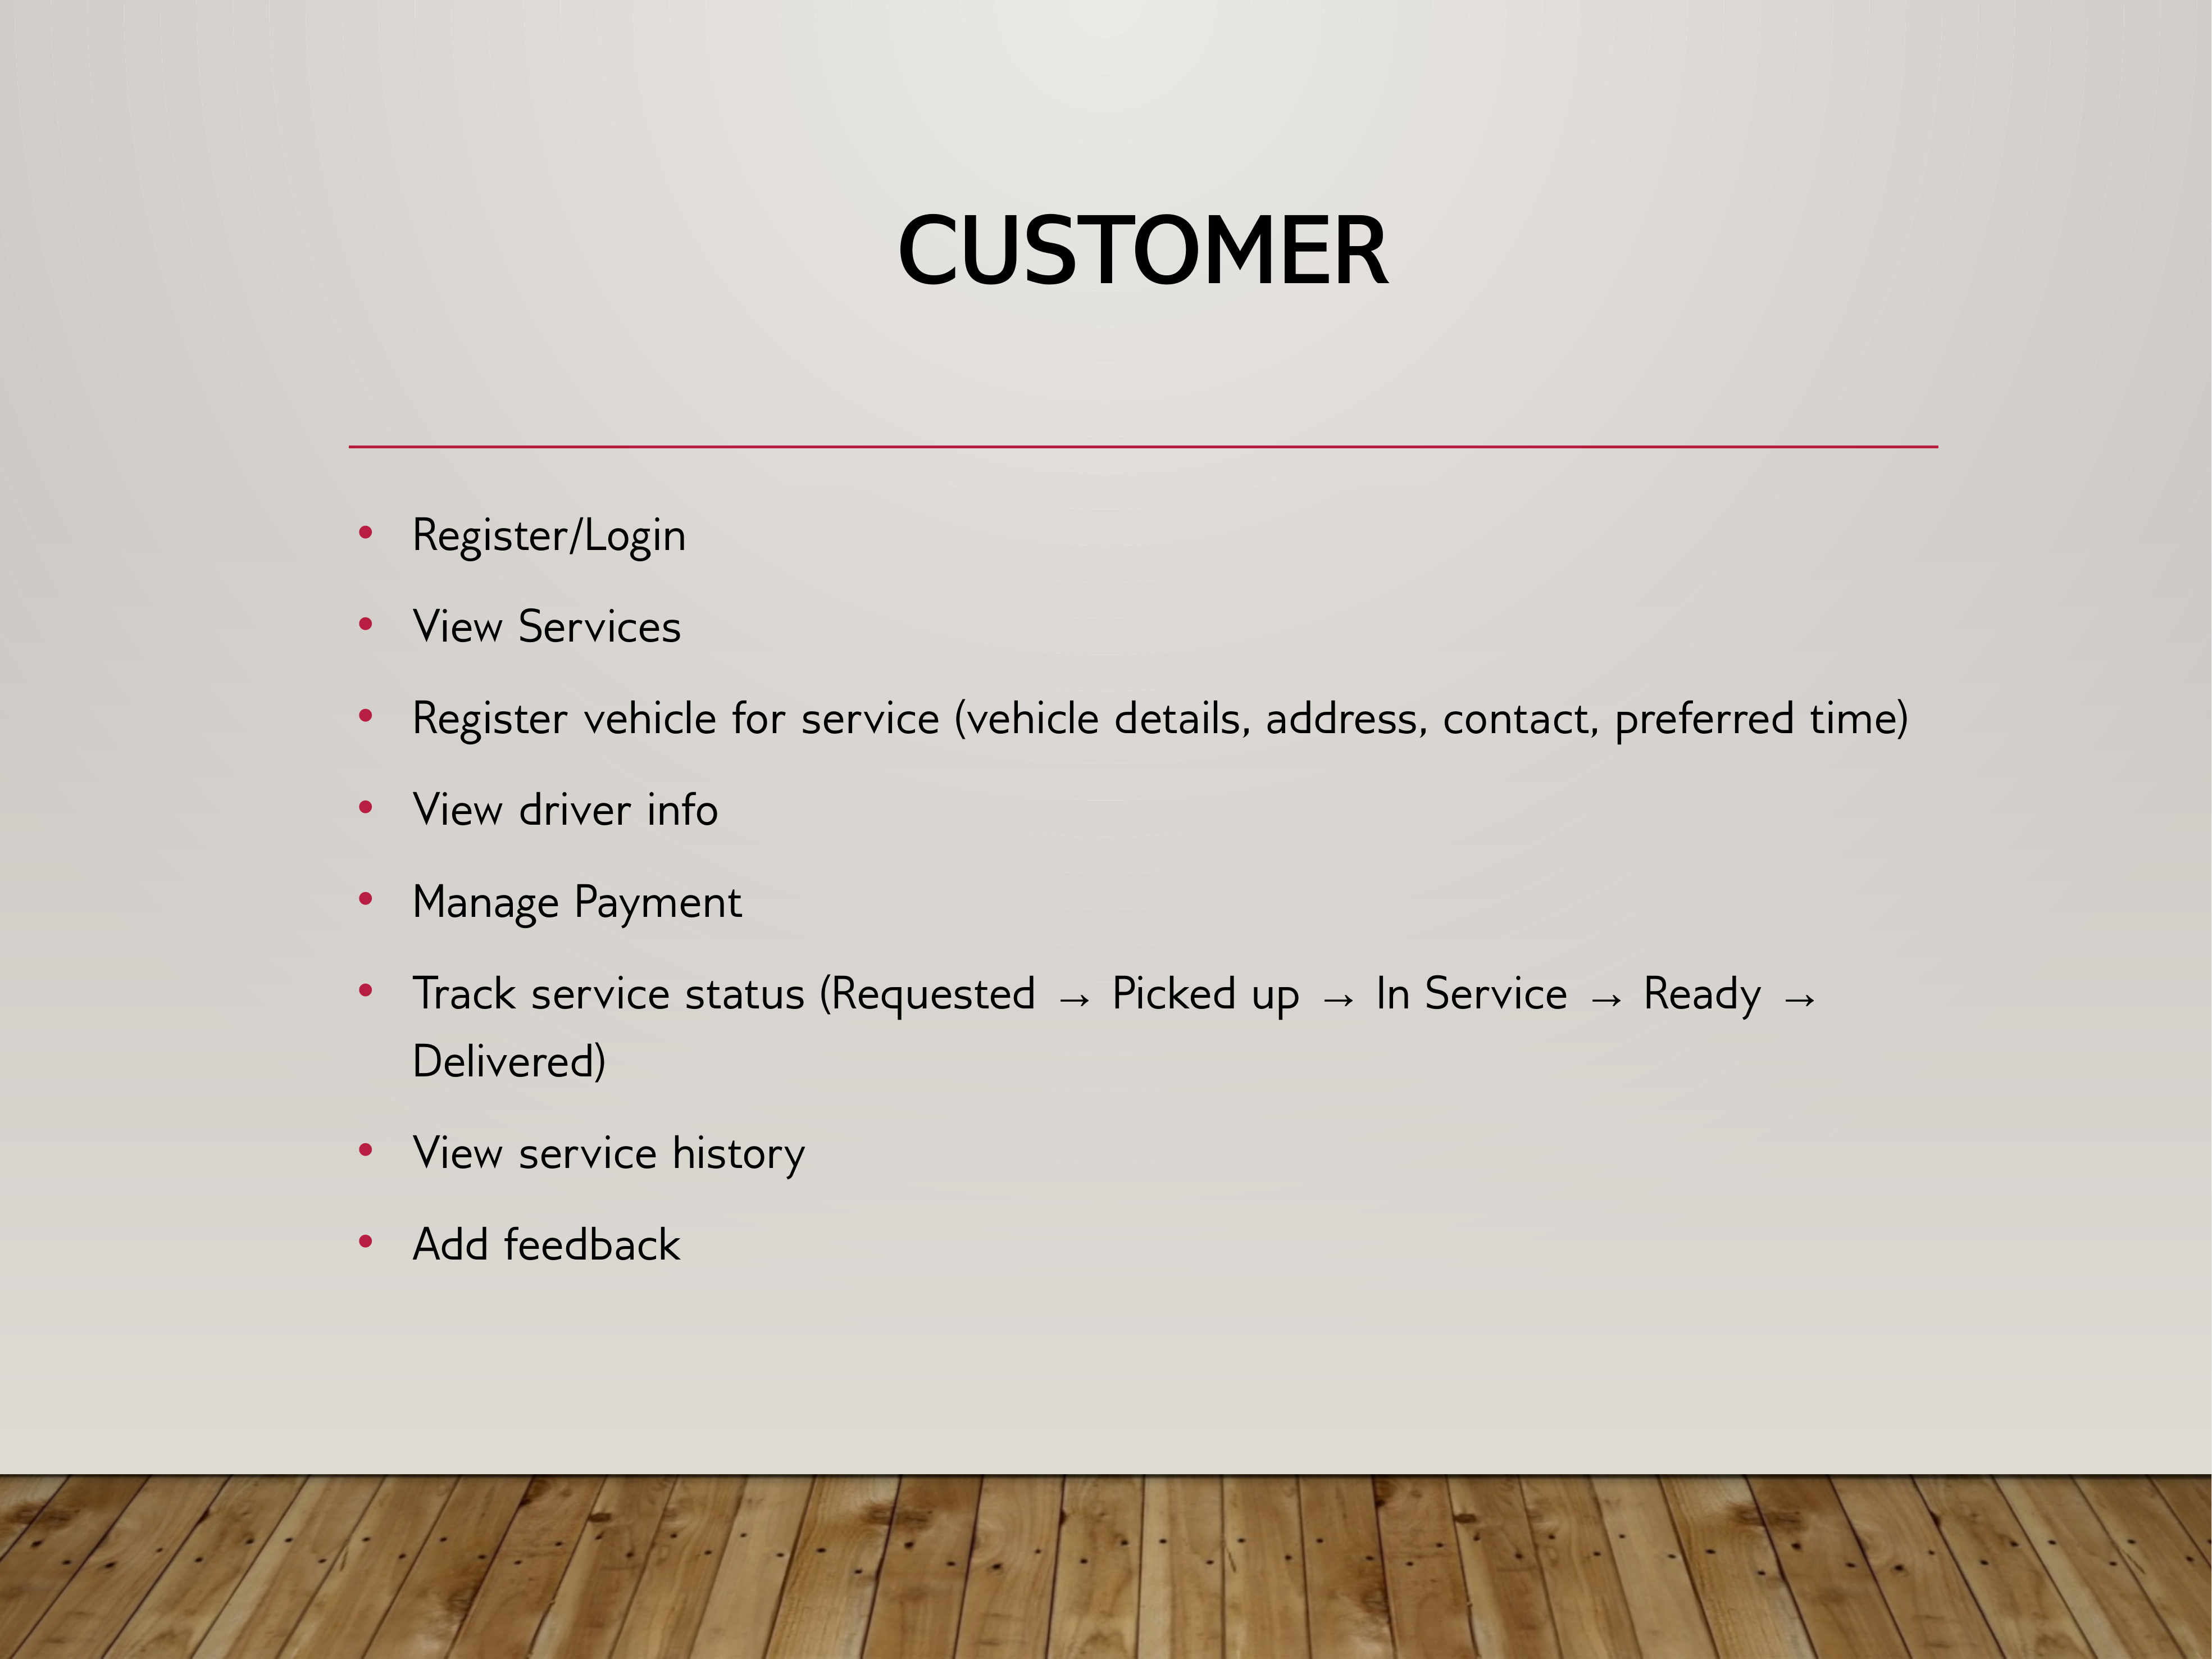

# CUSTOMER
Register/Login
View Services
Register vehicle for service (vehicle details, address, contact, preferred time)
View driver info
Manage Payment
Track service status (Requested → Picked up → In Service → Ready → Delivered)
View service history
Add feedback